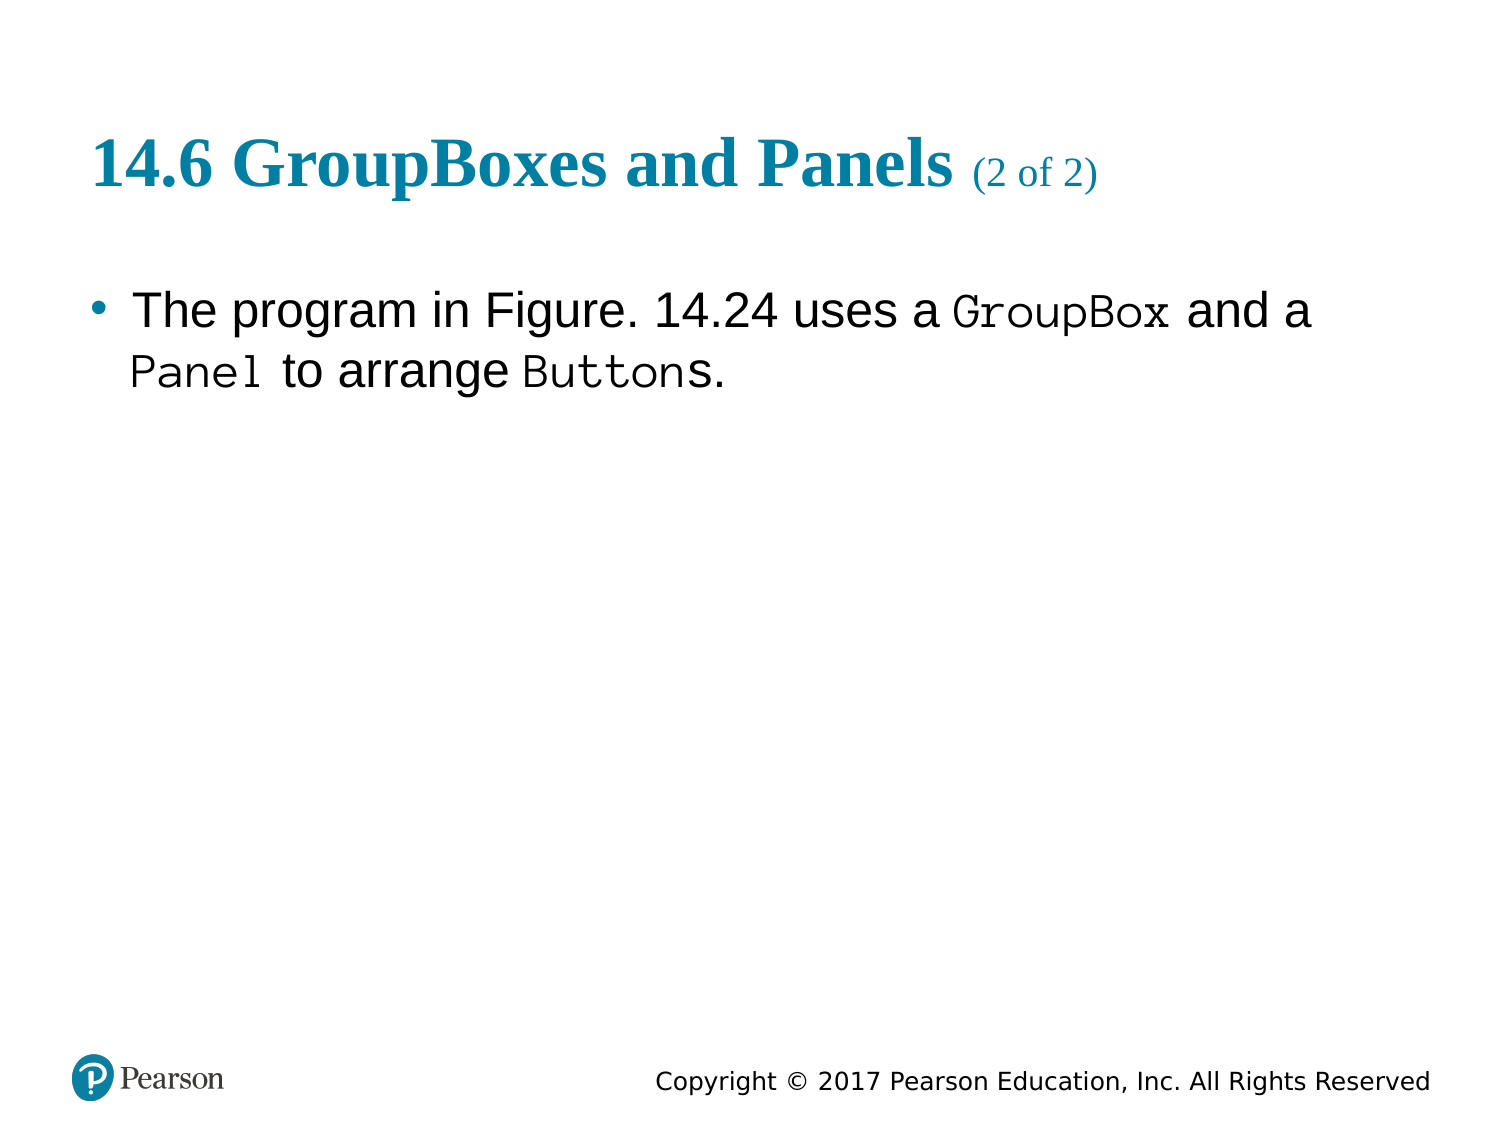

# 14.6 GroupBoxes and Panels (2 of 2)
The program in Figure. 14.24 uses a GroupBox and a Panel to arrange Buttons.